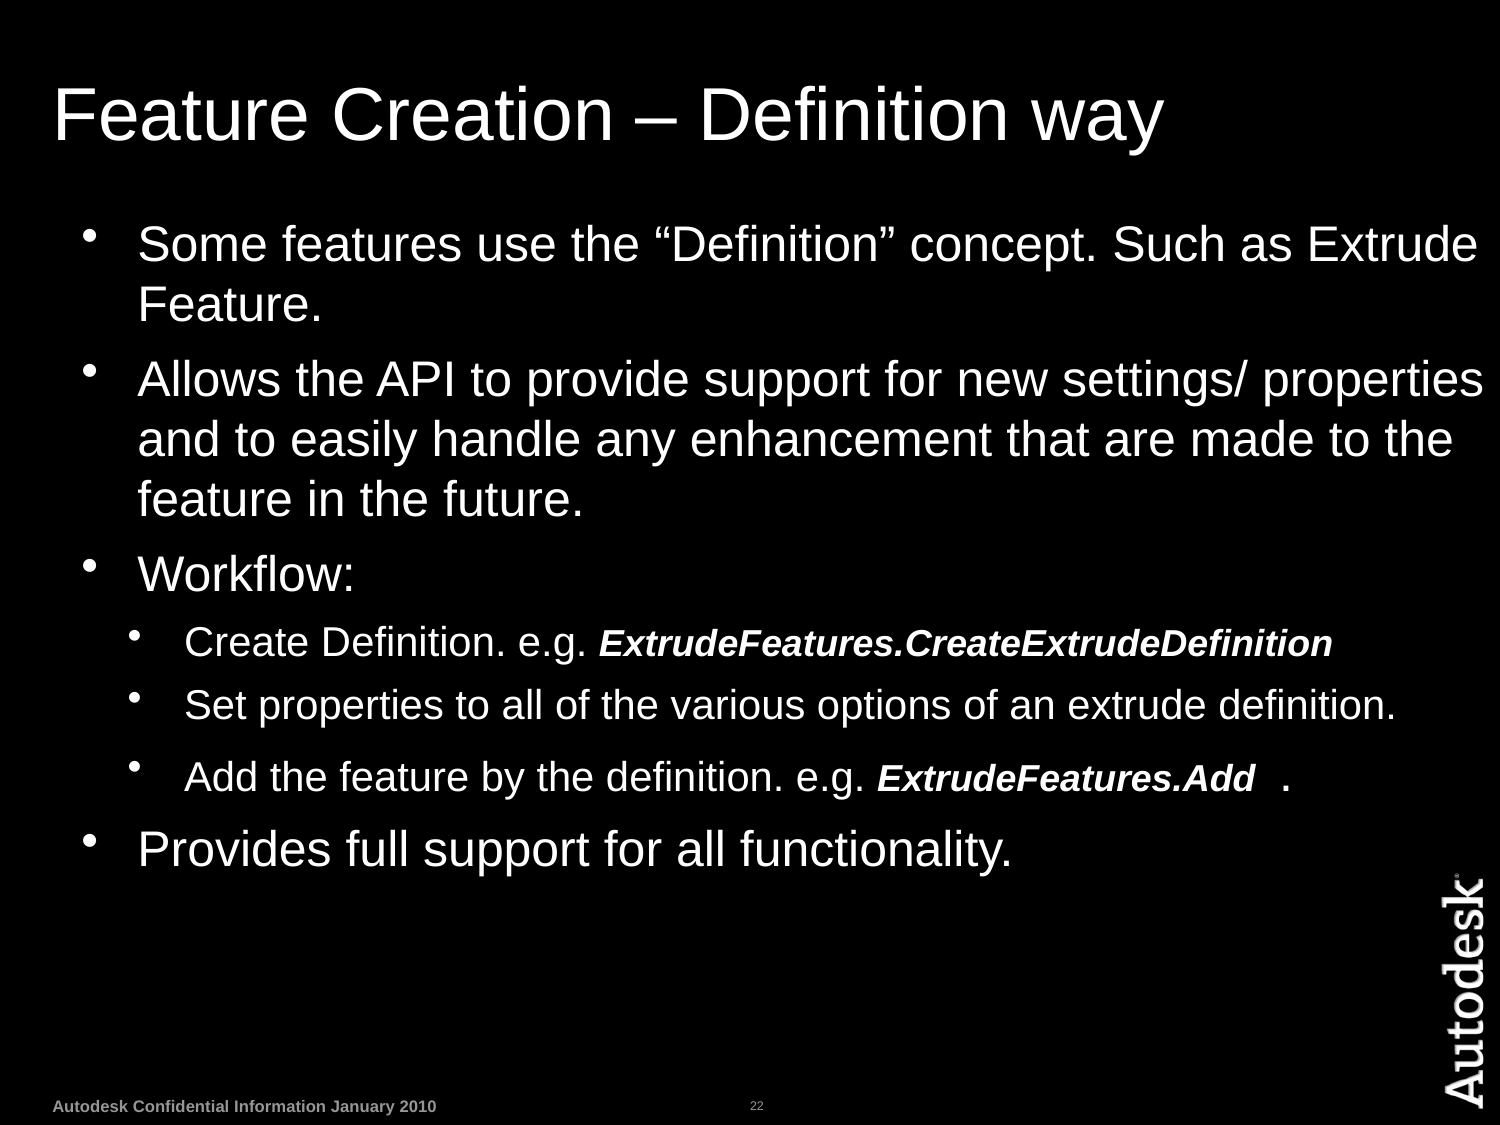

# Feature Creation – Definition way
Some features use the “Definition” concept. Such as Extrude Feature.
Allows the API to provide support for new settings/ properties and to easily handle any enhancement that are made to the feature in the future.
Workflow:
Create Definition. e.g. ExtrudeFeatures.CreateExtrudeDefinition
Set properties to all of the various options of an extrude definition.
Add the feature by the definition. e.g. ExtrudeFeatures.Add  .
Provides full support for all functionality.